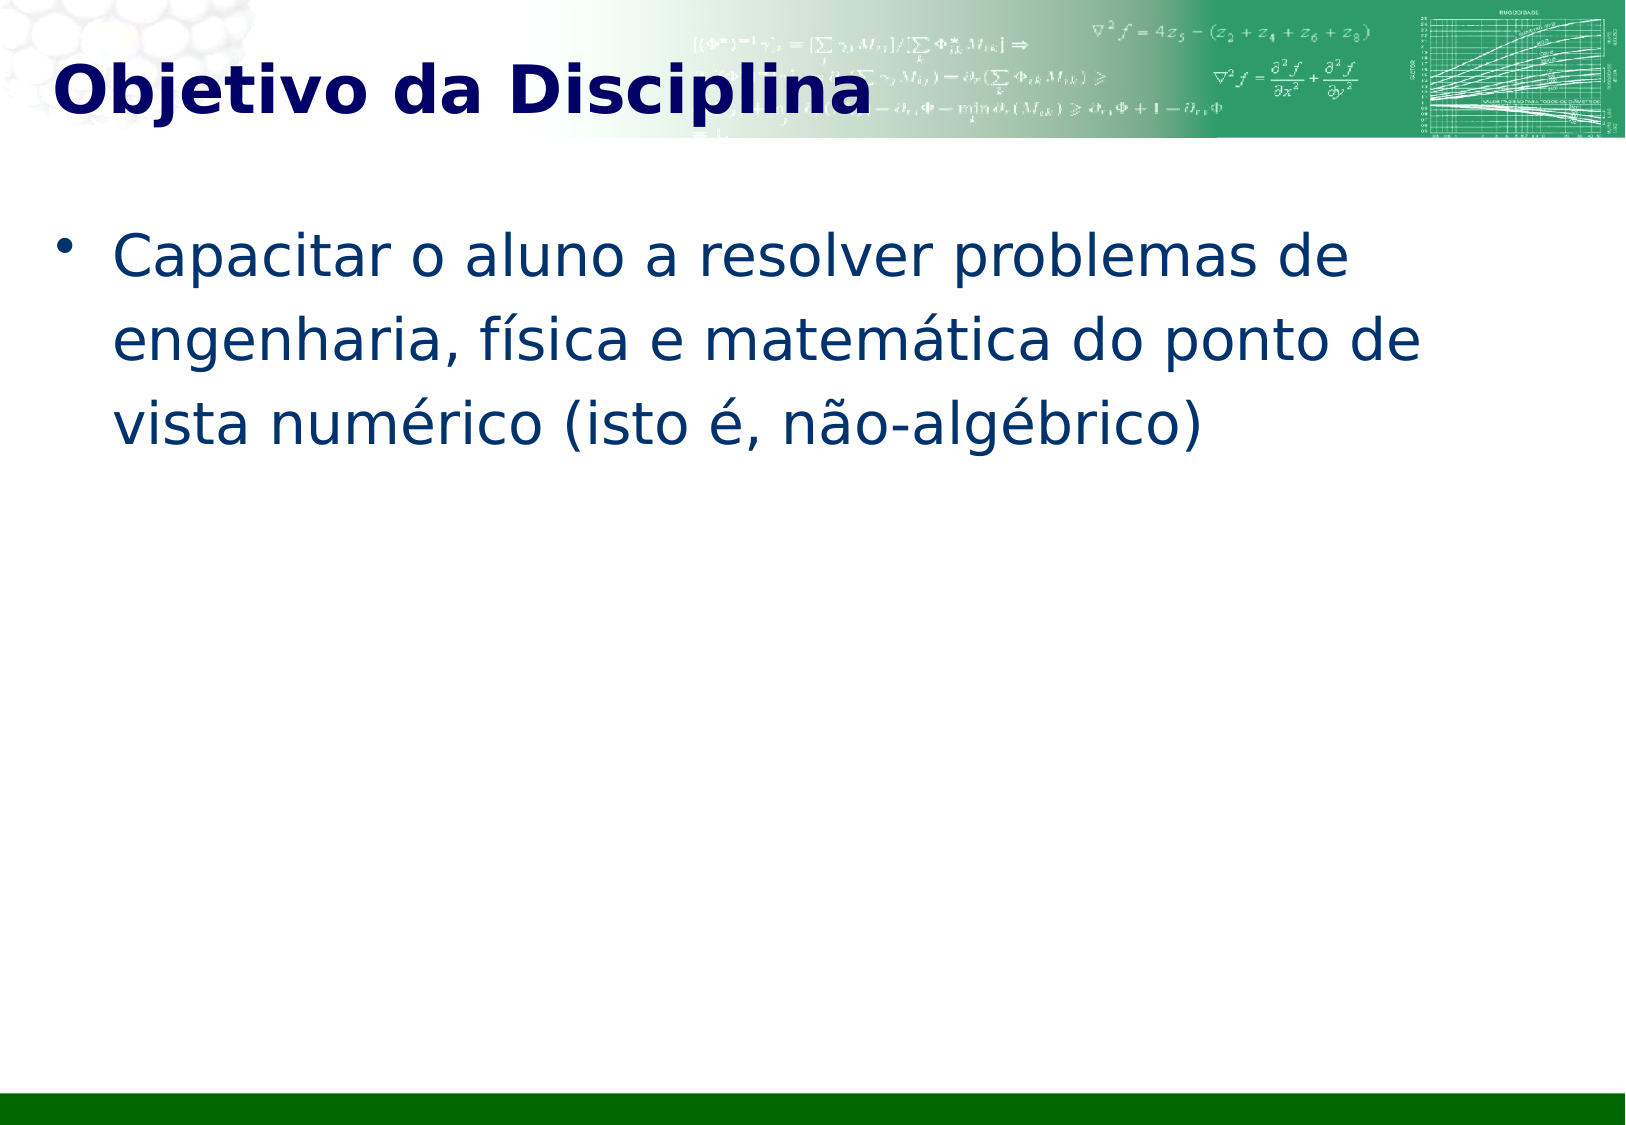

# Objetivo da Disciplina
Capacitar o aluno a resolver problemas de engenharia, física e matemática do ponto de vista numérico (isto é, não-algébrico)